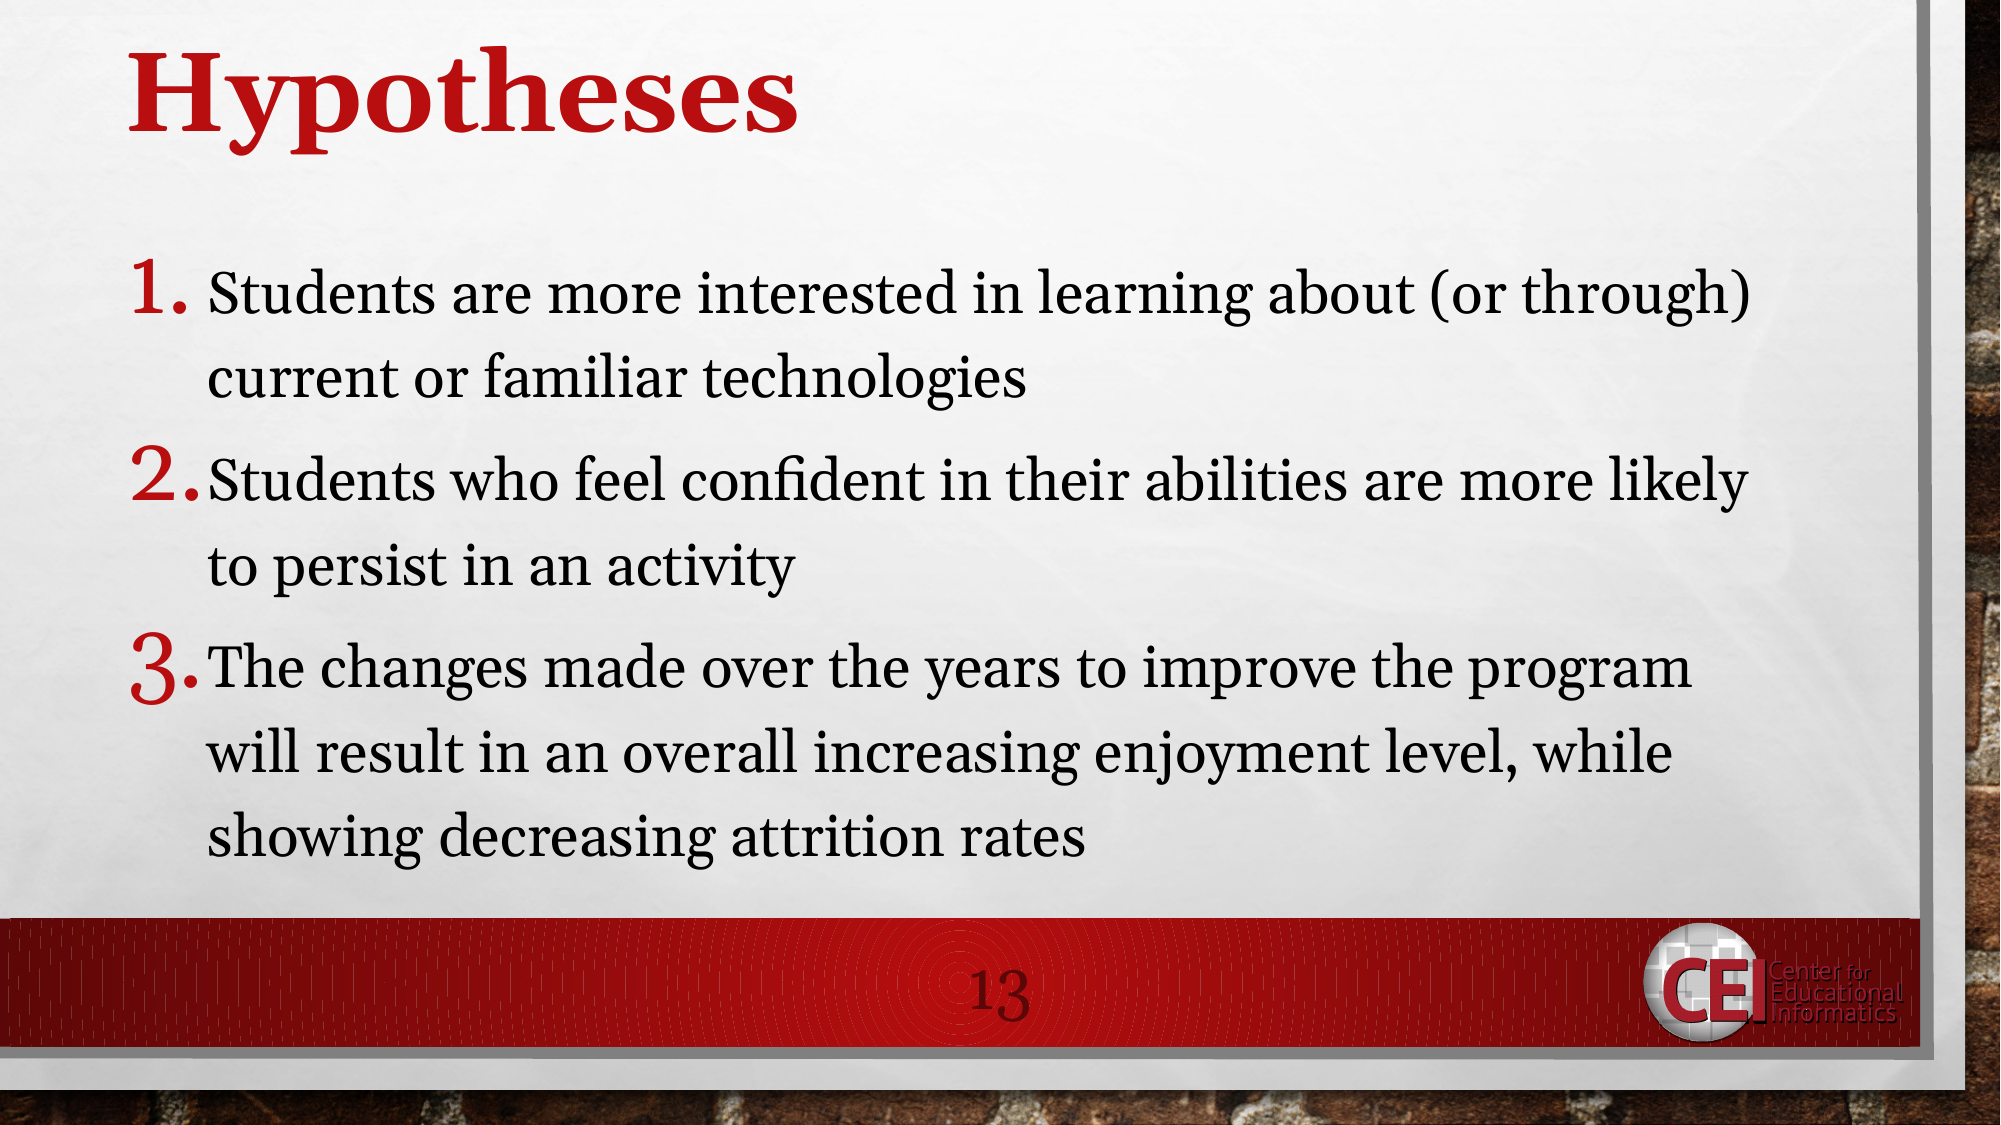

# Hypotheses
Students are more interested in learning about (or through) current or familiar technologies
Students who feel confident in their abilities are more likely to persist in an activity
The changes made over the years to improve the program will result in an overall increasing enjoyment level, while showing decreasing attrition rates

13